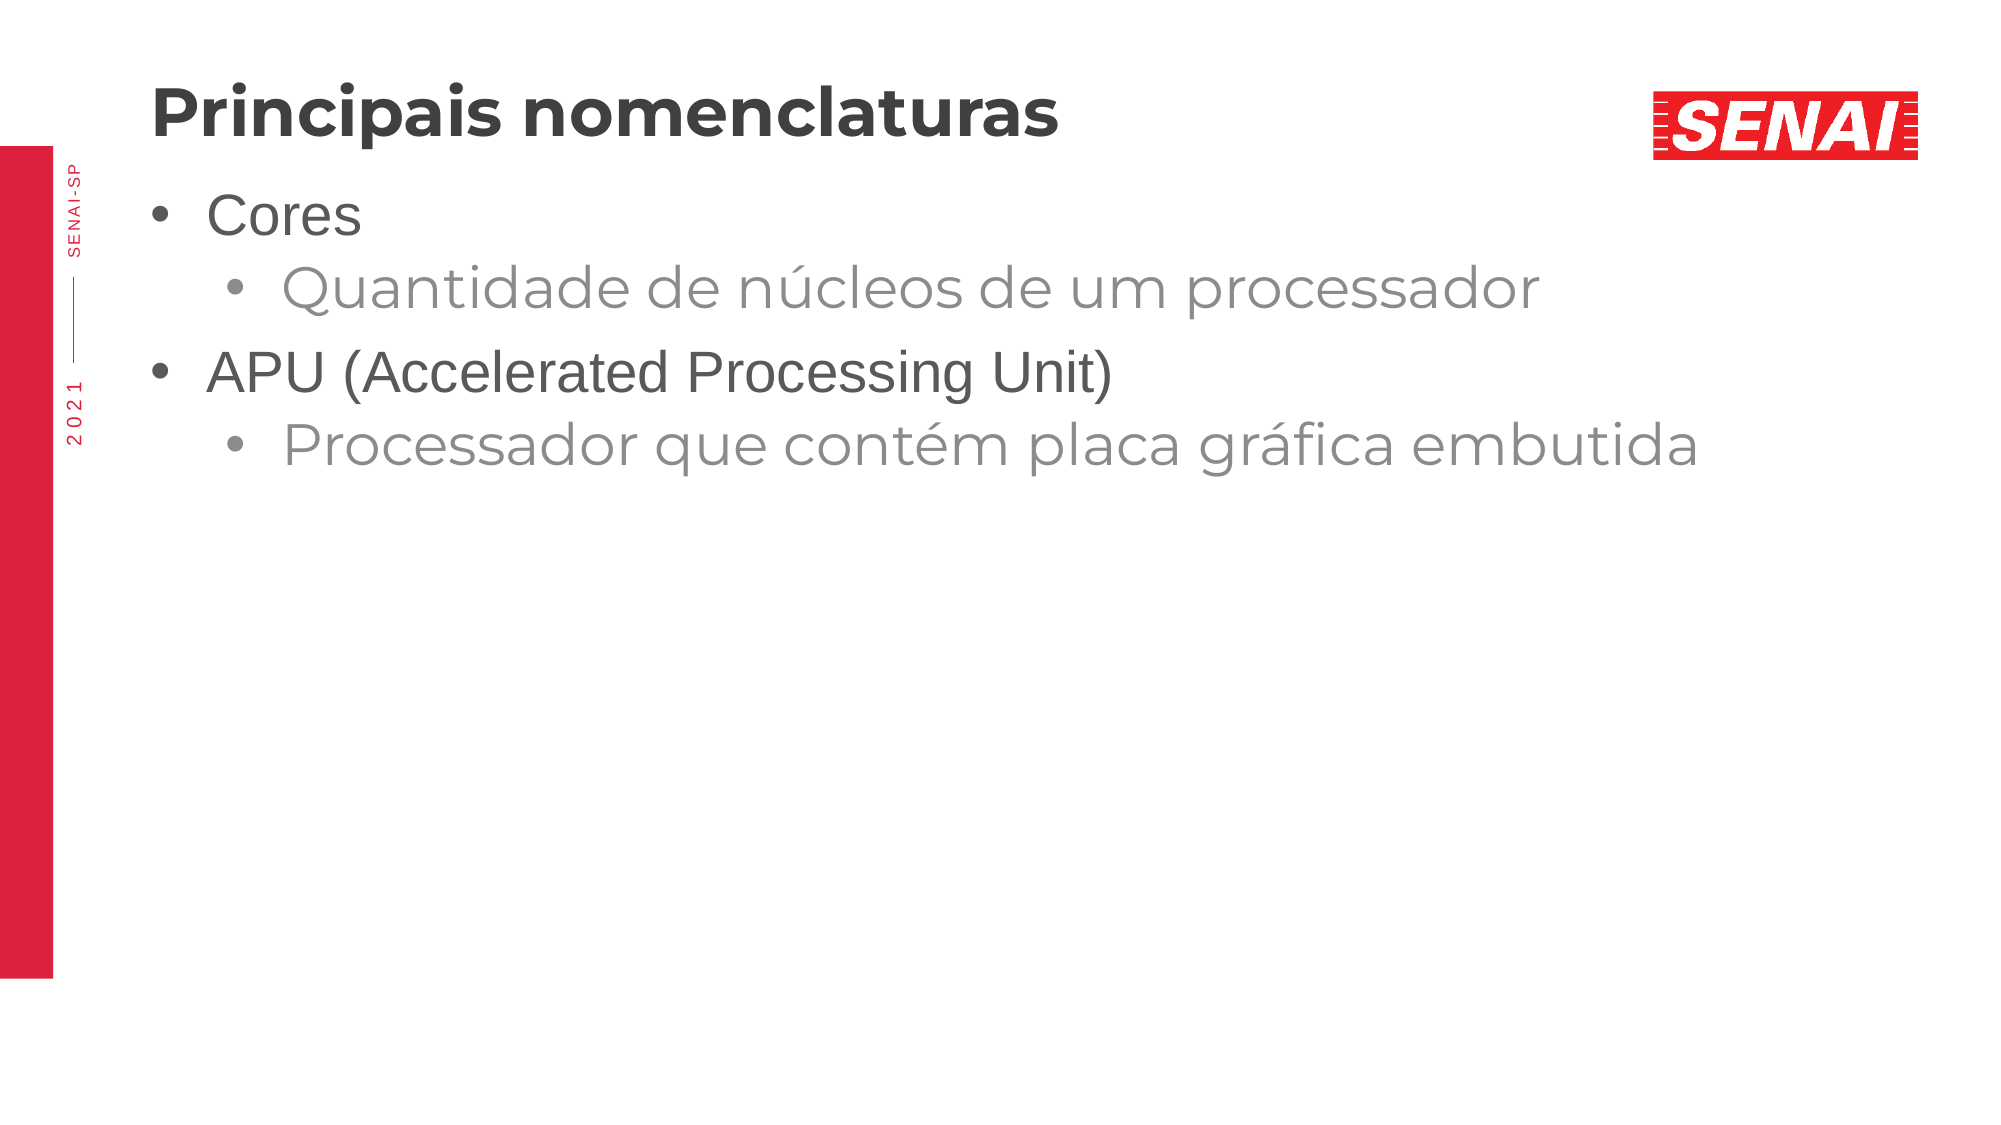

# Principais nomenclaturas
Cores
Quantidade de núcleos de um processador
APU (Accelerated Processing Unit)
Processador que contém placa gráfica embutida